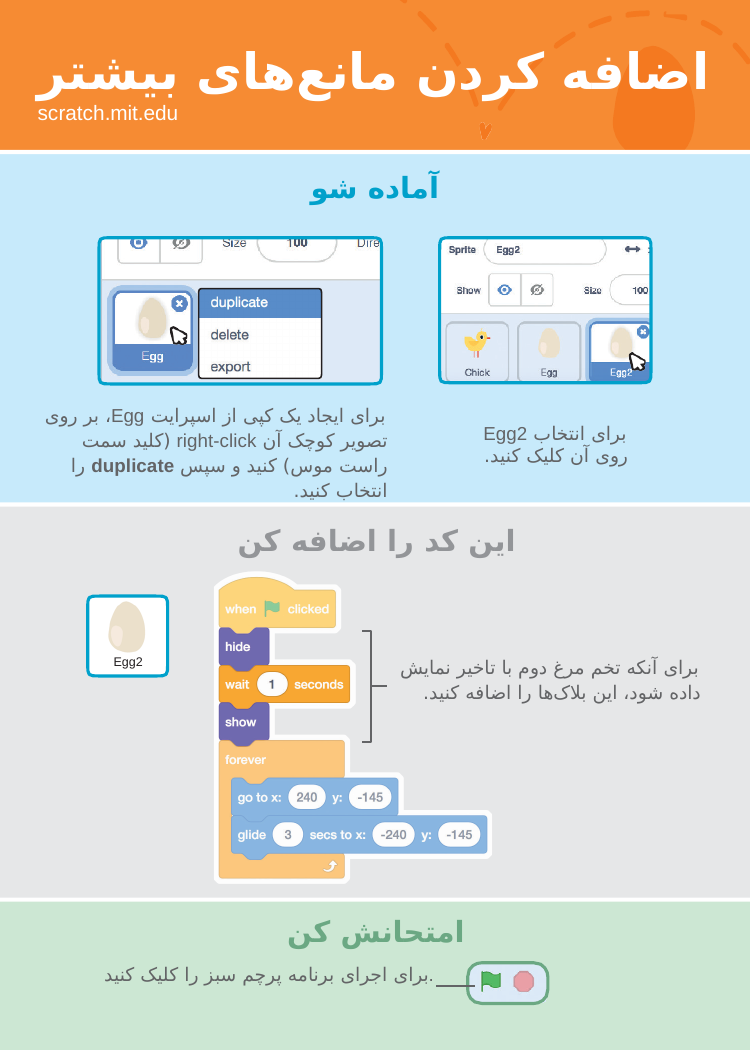

# اضافه کردن مانع‌های بیشتر

scratch.mit.edu

آماده شو

To duplicate the Egg sprite, right- click (Mac: control-click) on the thumbnail, and then choose duplicate.

برای ایجاد یک کپی از اسپرایت Egg، بر روی تصویر کوچک آن right-click (کلید سمت راست موس) کنید و سپس duplicate را انتخاب کنید.
برای انتخاب Egg2 روی آن کلیک کنید.

این کد را اضافه کن

برای آنکه تخم مرغ دوم با تاخیر نمایش داده شود، این بلاک‌ها را اضافه کنید.
Egg2

امتحانش کن
برای اجرای برنامه پرچم سبز را کلیک کنید.